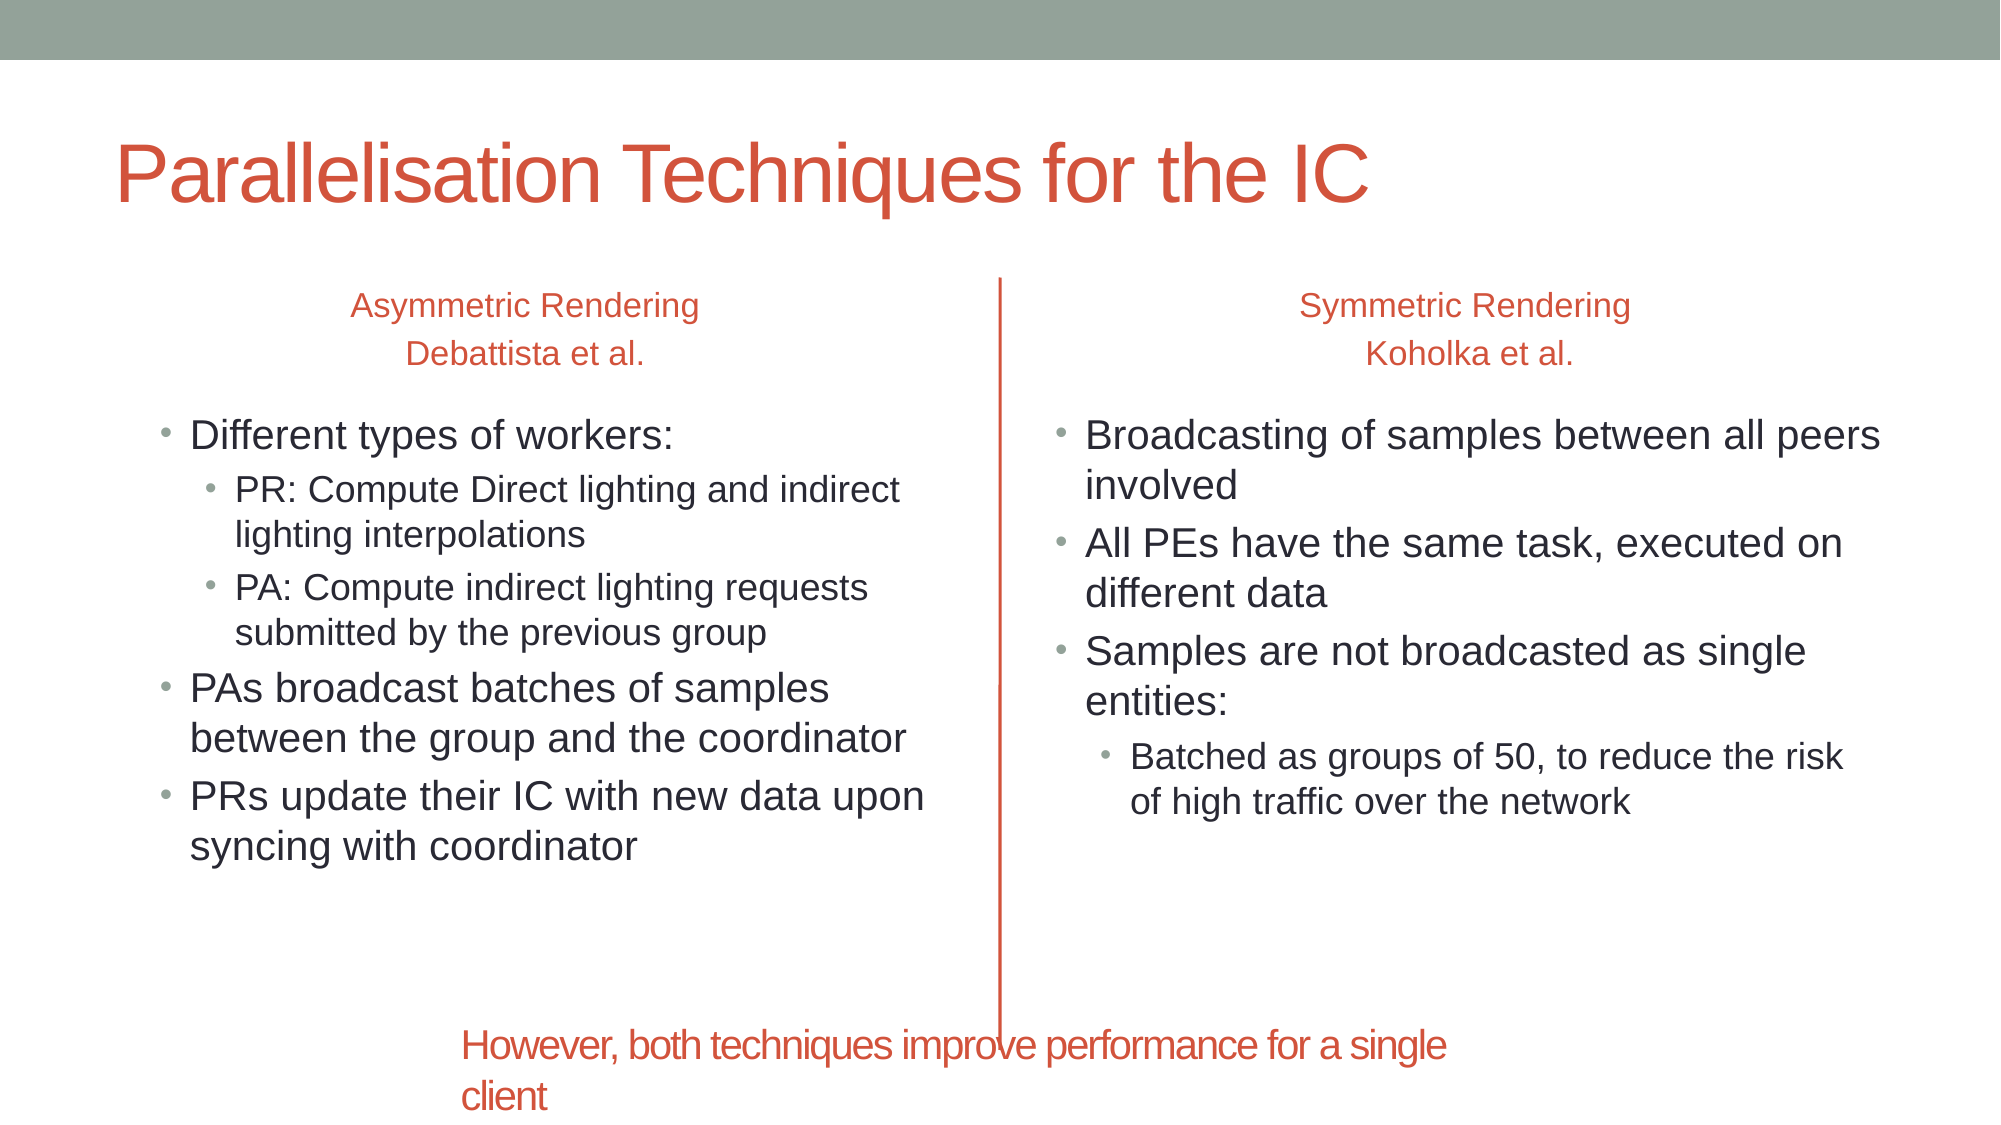

# Parallelisation Techniques for the IC
Asymmetric Rendering
Debattista et al.

Symmetric Rendering
Koholka et al.

Different types of workers:
PR: Compute Direct lighting and indirect lighting interpolations
PA: Compute indirect lighting requests submitted by the previous group
PAs broadcast batches of samples between the group and the coordinator
PRs update their IC with new data upon syncing with coordinator

Broadcasting of samples between all peers involved
All PEs have the same task, executed on different data
Samples are not broadcasted as single entities:
Batched as groups of 50, to reduce the risk of high traffic over the network
However, both techniques improve performance for a single client